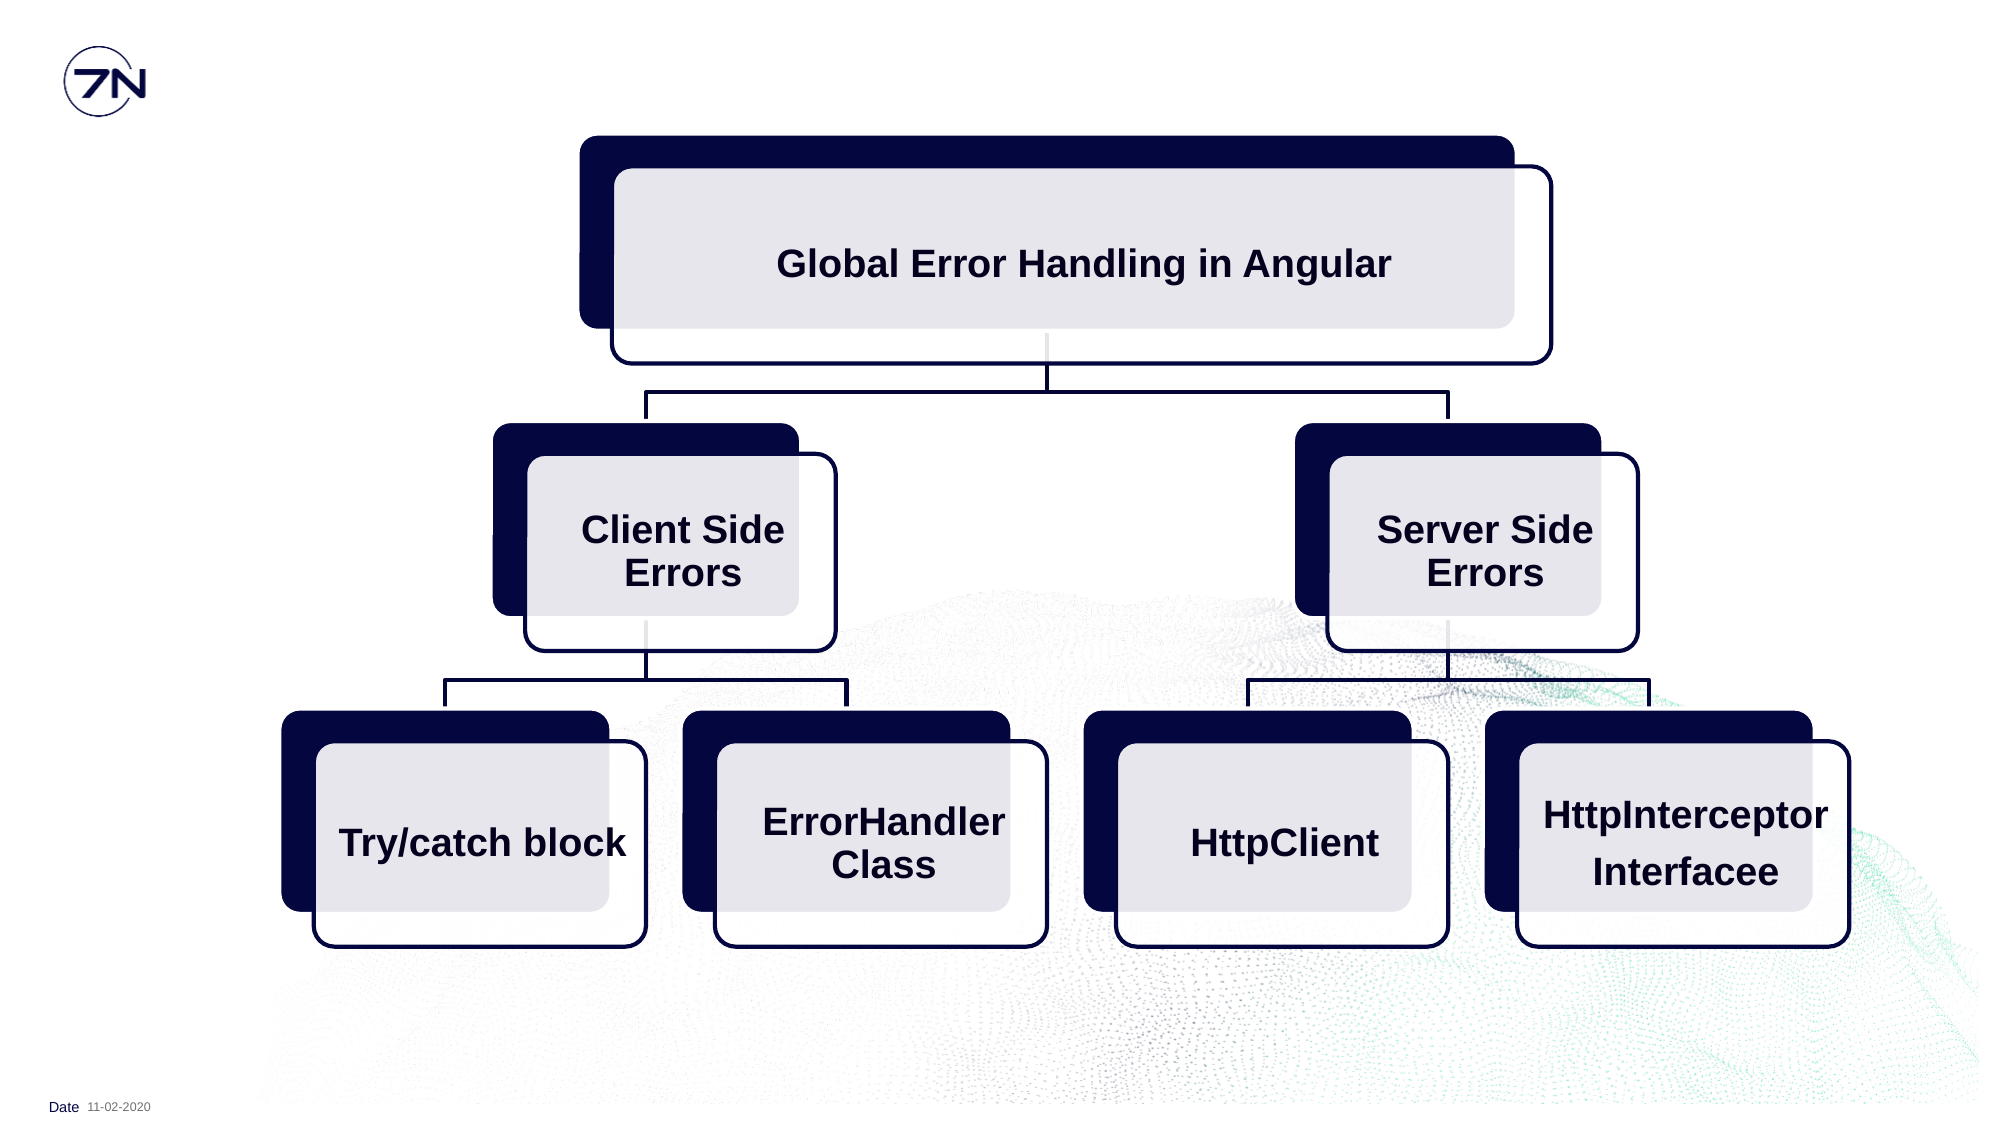

Global Error Handling in Angular
Client Side Errors
Try/catch block
ErrorHandler Class
Server Side Errors
HttpClient
HttpInterceptor
Interfacee